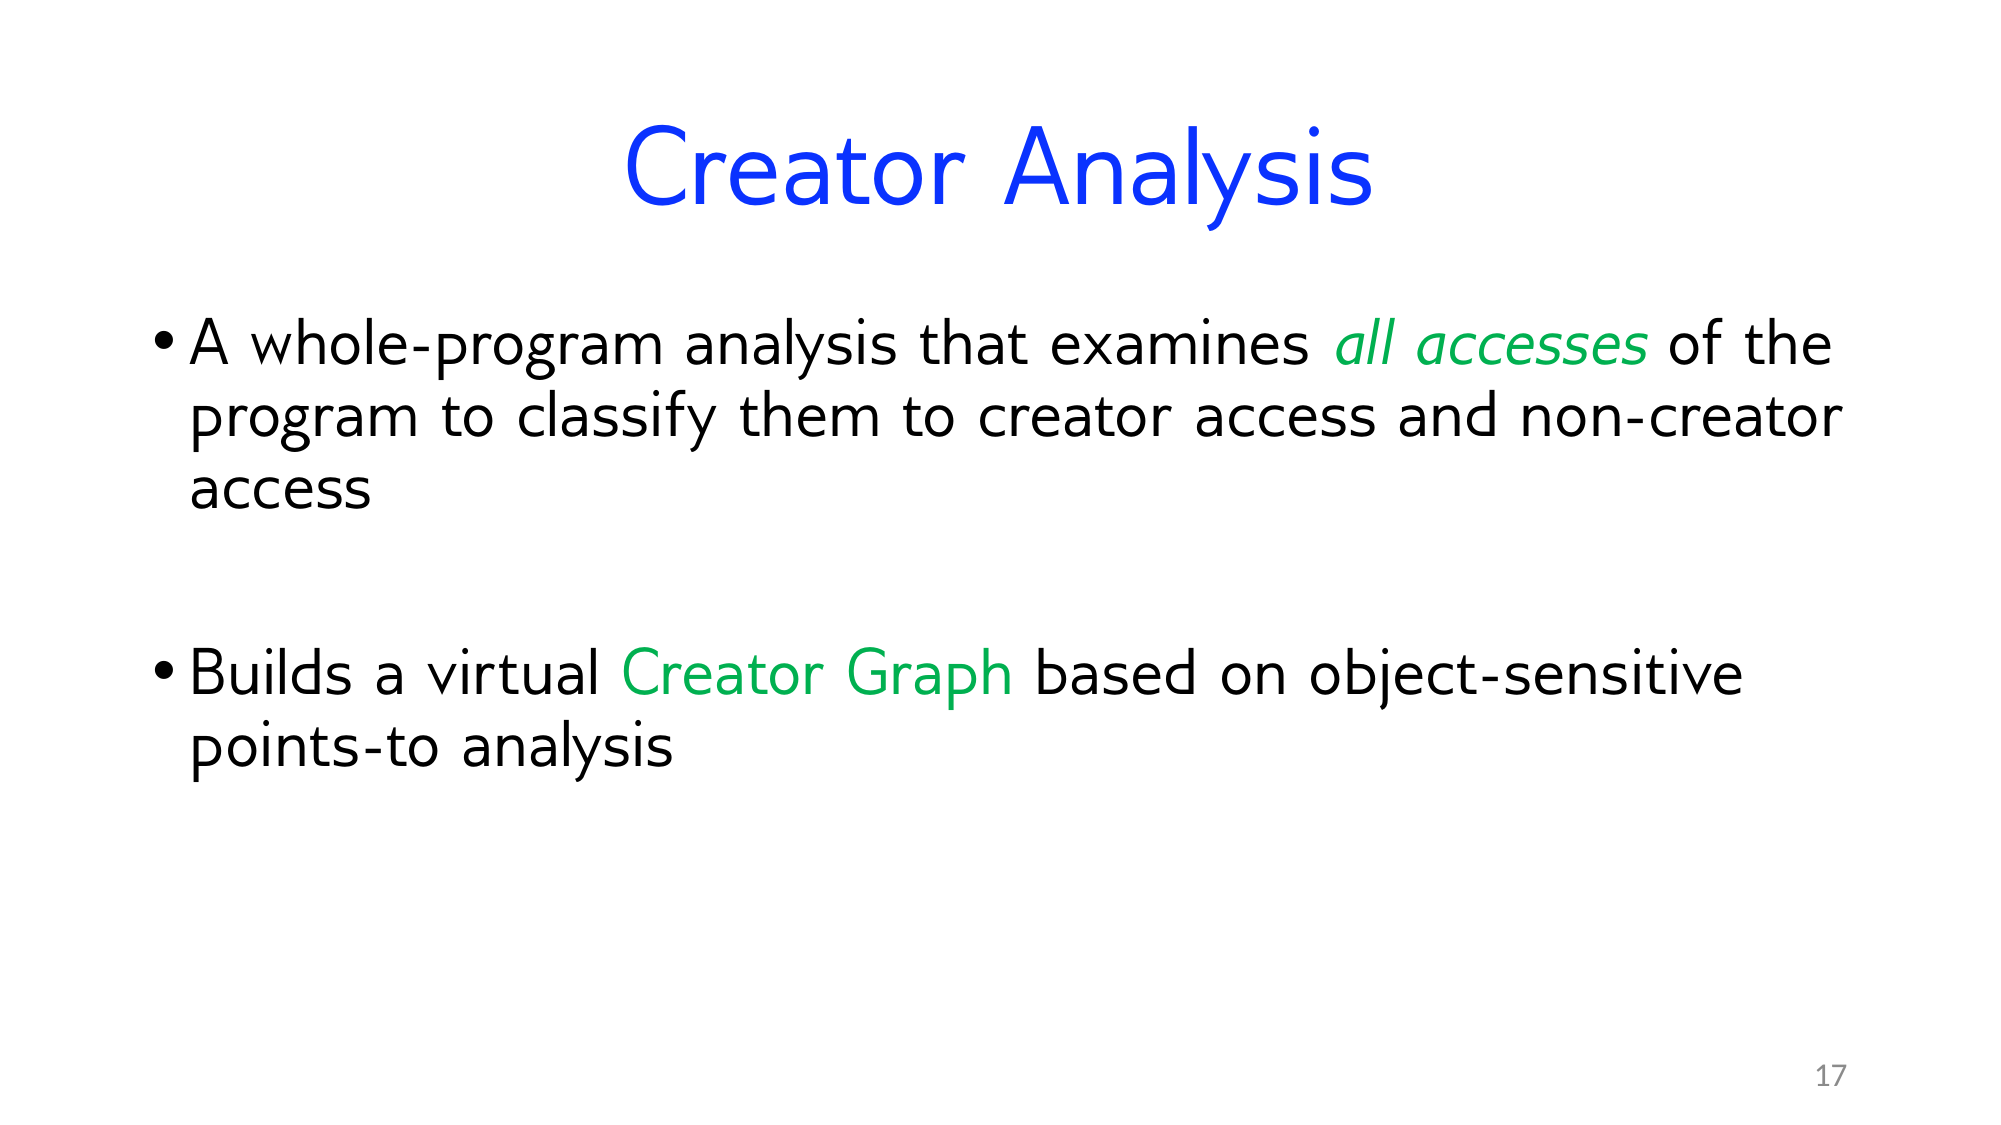

# Creator Analysis
A whole-program analysis that examines all accesses of the program to classify them to creator access and non-creator access

Builds a virtual Creator Graph based on object-sensitive points-to analysis

17